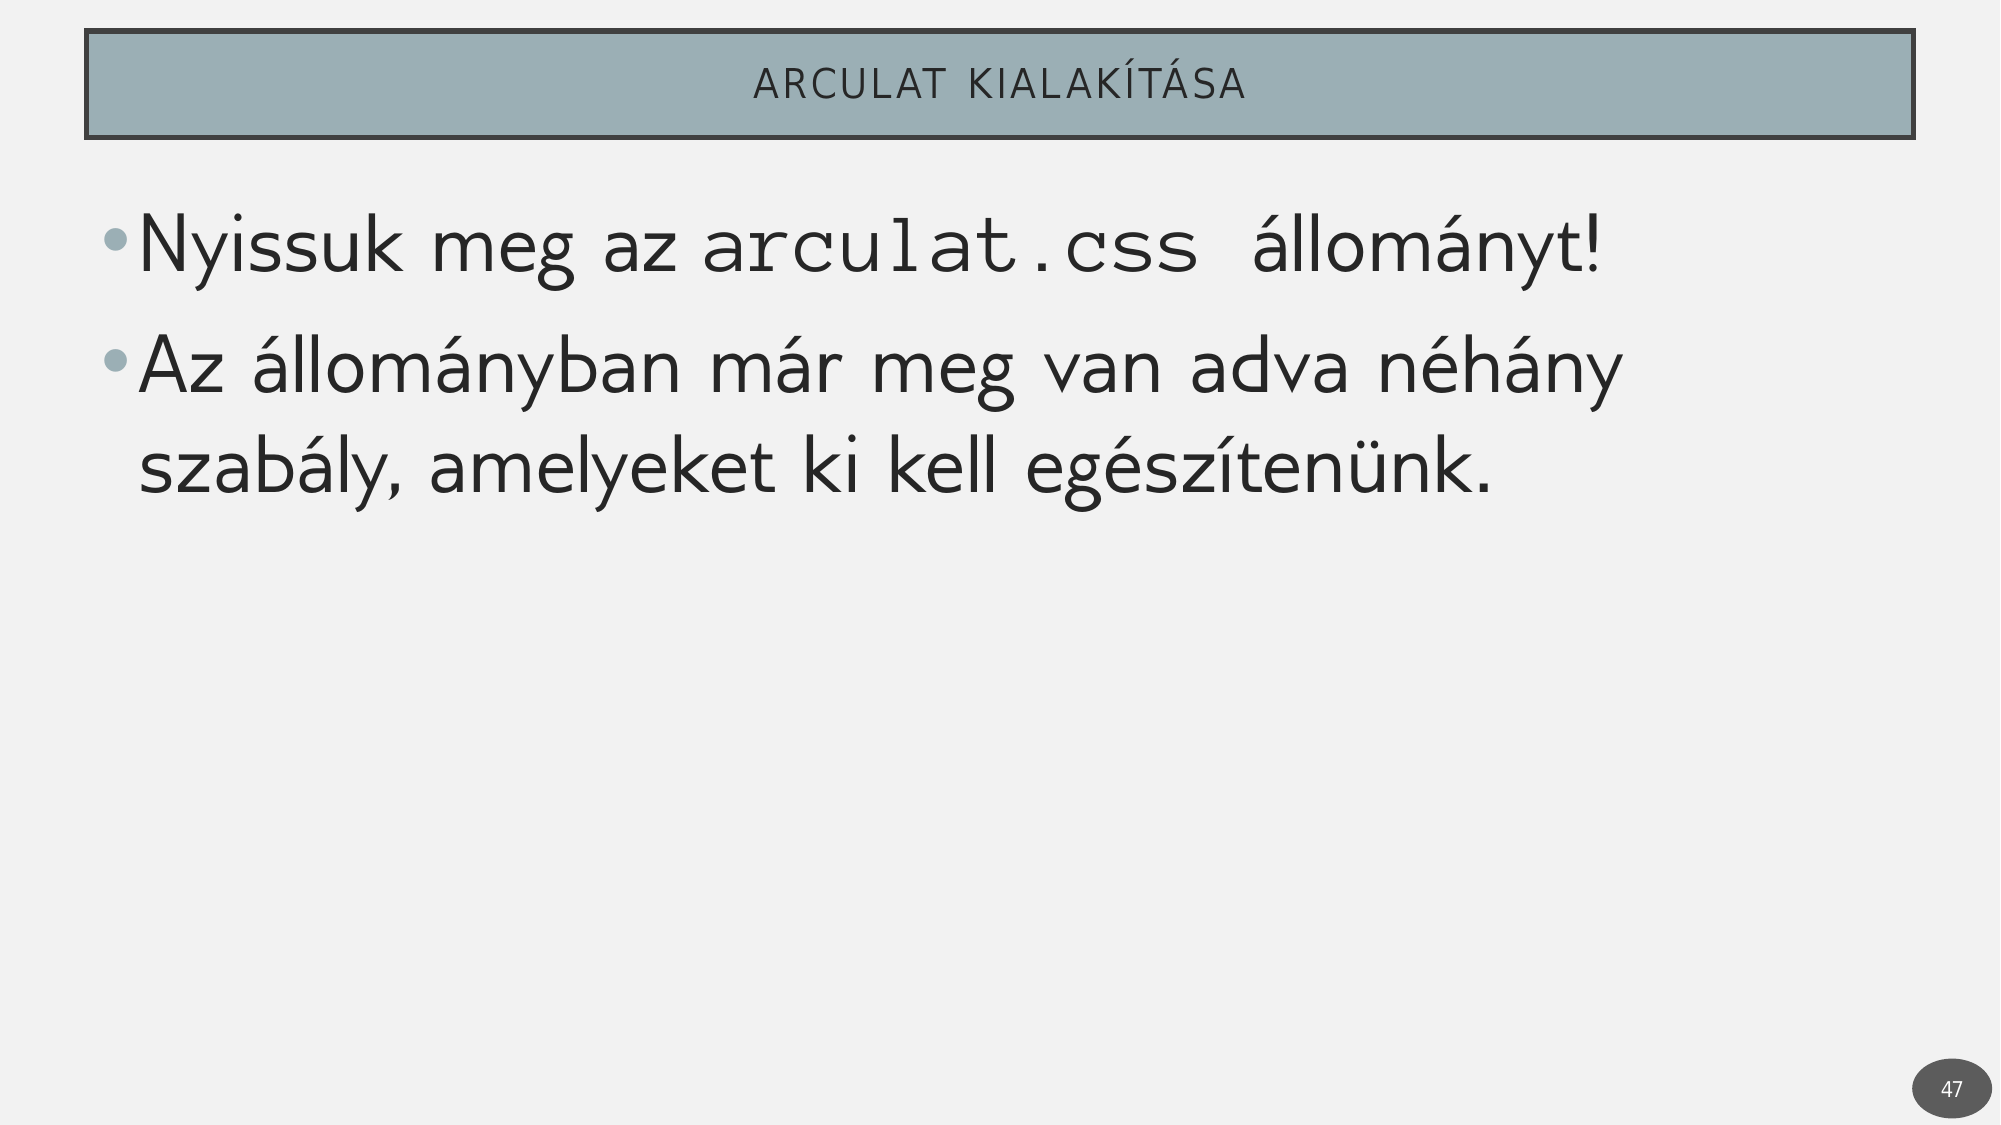

# Arculat kialakítása
Nyissuk meg az arculat.css állományt!
Az állományban már meg van adva néhány szabály, amelyeket ki kell egészítenünk.
47